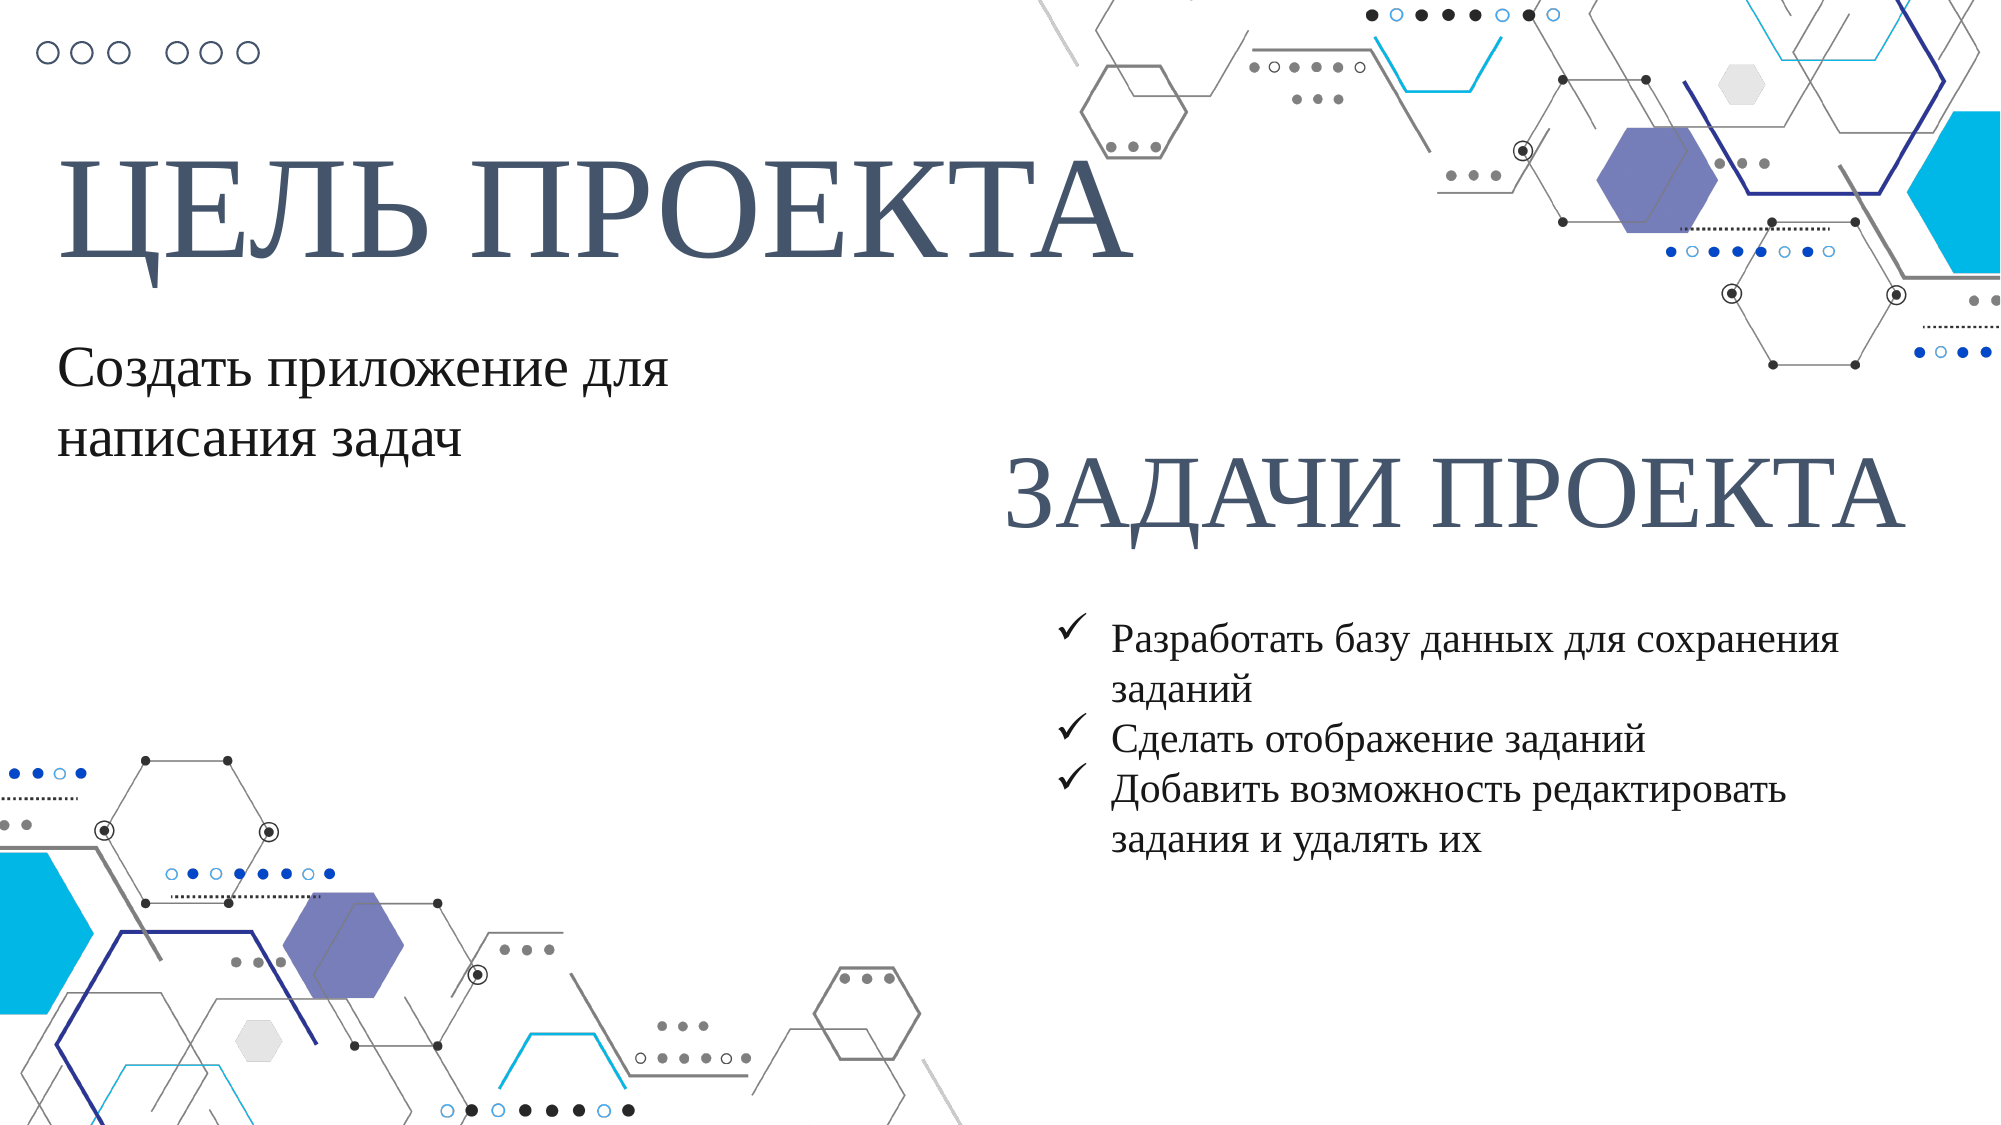

ЦЕЛЬ ПРОЕКТА
Создать приложение для написания задач
ЗАДАЧИ ПРОЕКТА
Разработать базу данных для сохранения заданий
Сделать отображение заданий
Добавить возможность редактировать задания и удалять их